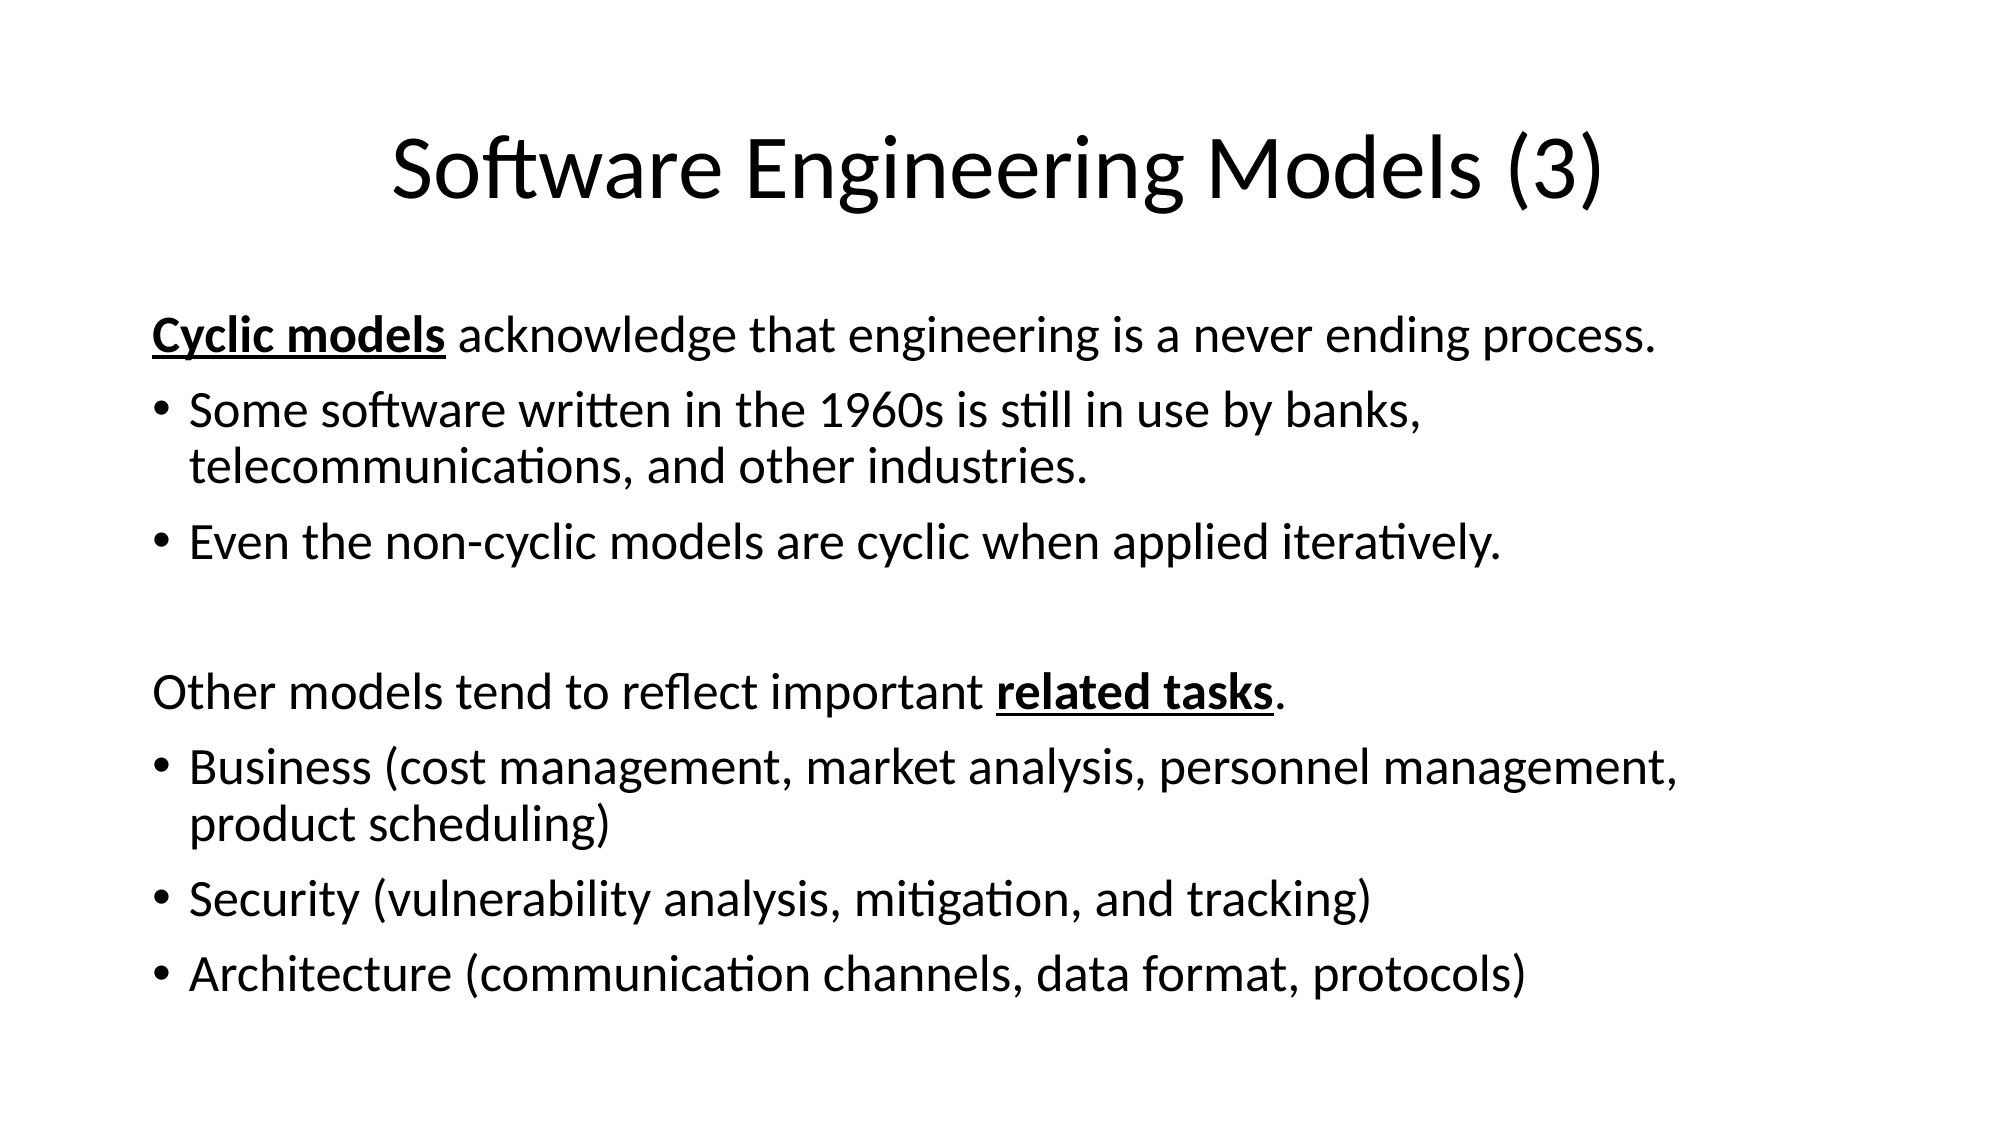

# Software Engineering Models (3)
Cyclic models acknowledge that engineering is a never ending process.
Some software written in the 1960s is still in use by banks, telecommunications, and other industries.
Even the non-cyclic models are cyclic when applied iteratively.

Other models tend to reflect important related tasks.
Business (cost management, market analysis, personnel management, product scheduling)
Security (vulnerability analysis, mitigation, and tracking)
Architecture (communication channels, data format, protocols)